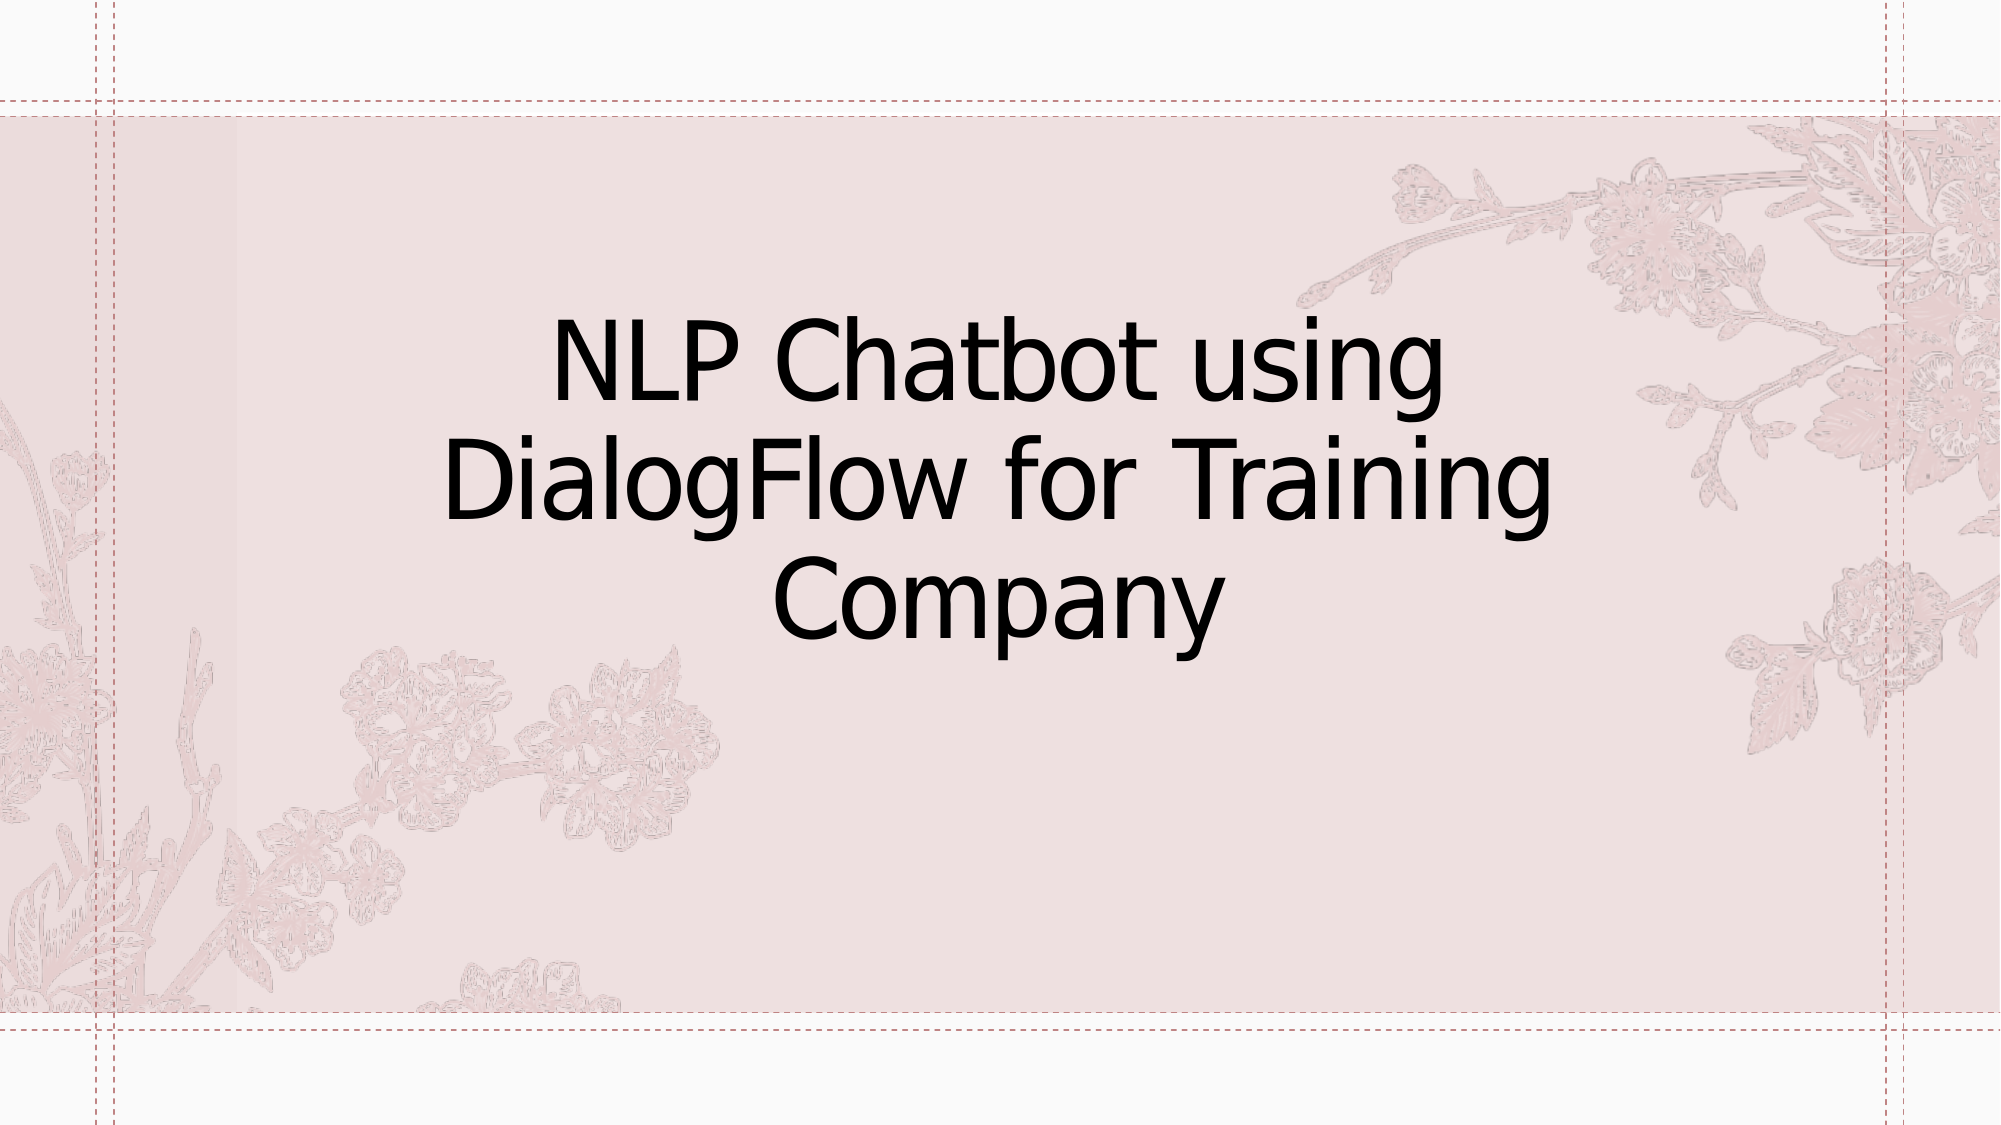

# NLP Chatbot using DialogFlow for Training Company